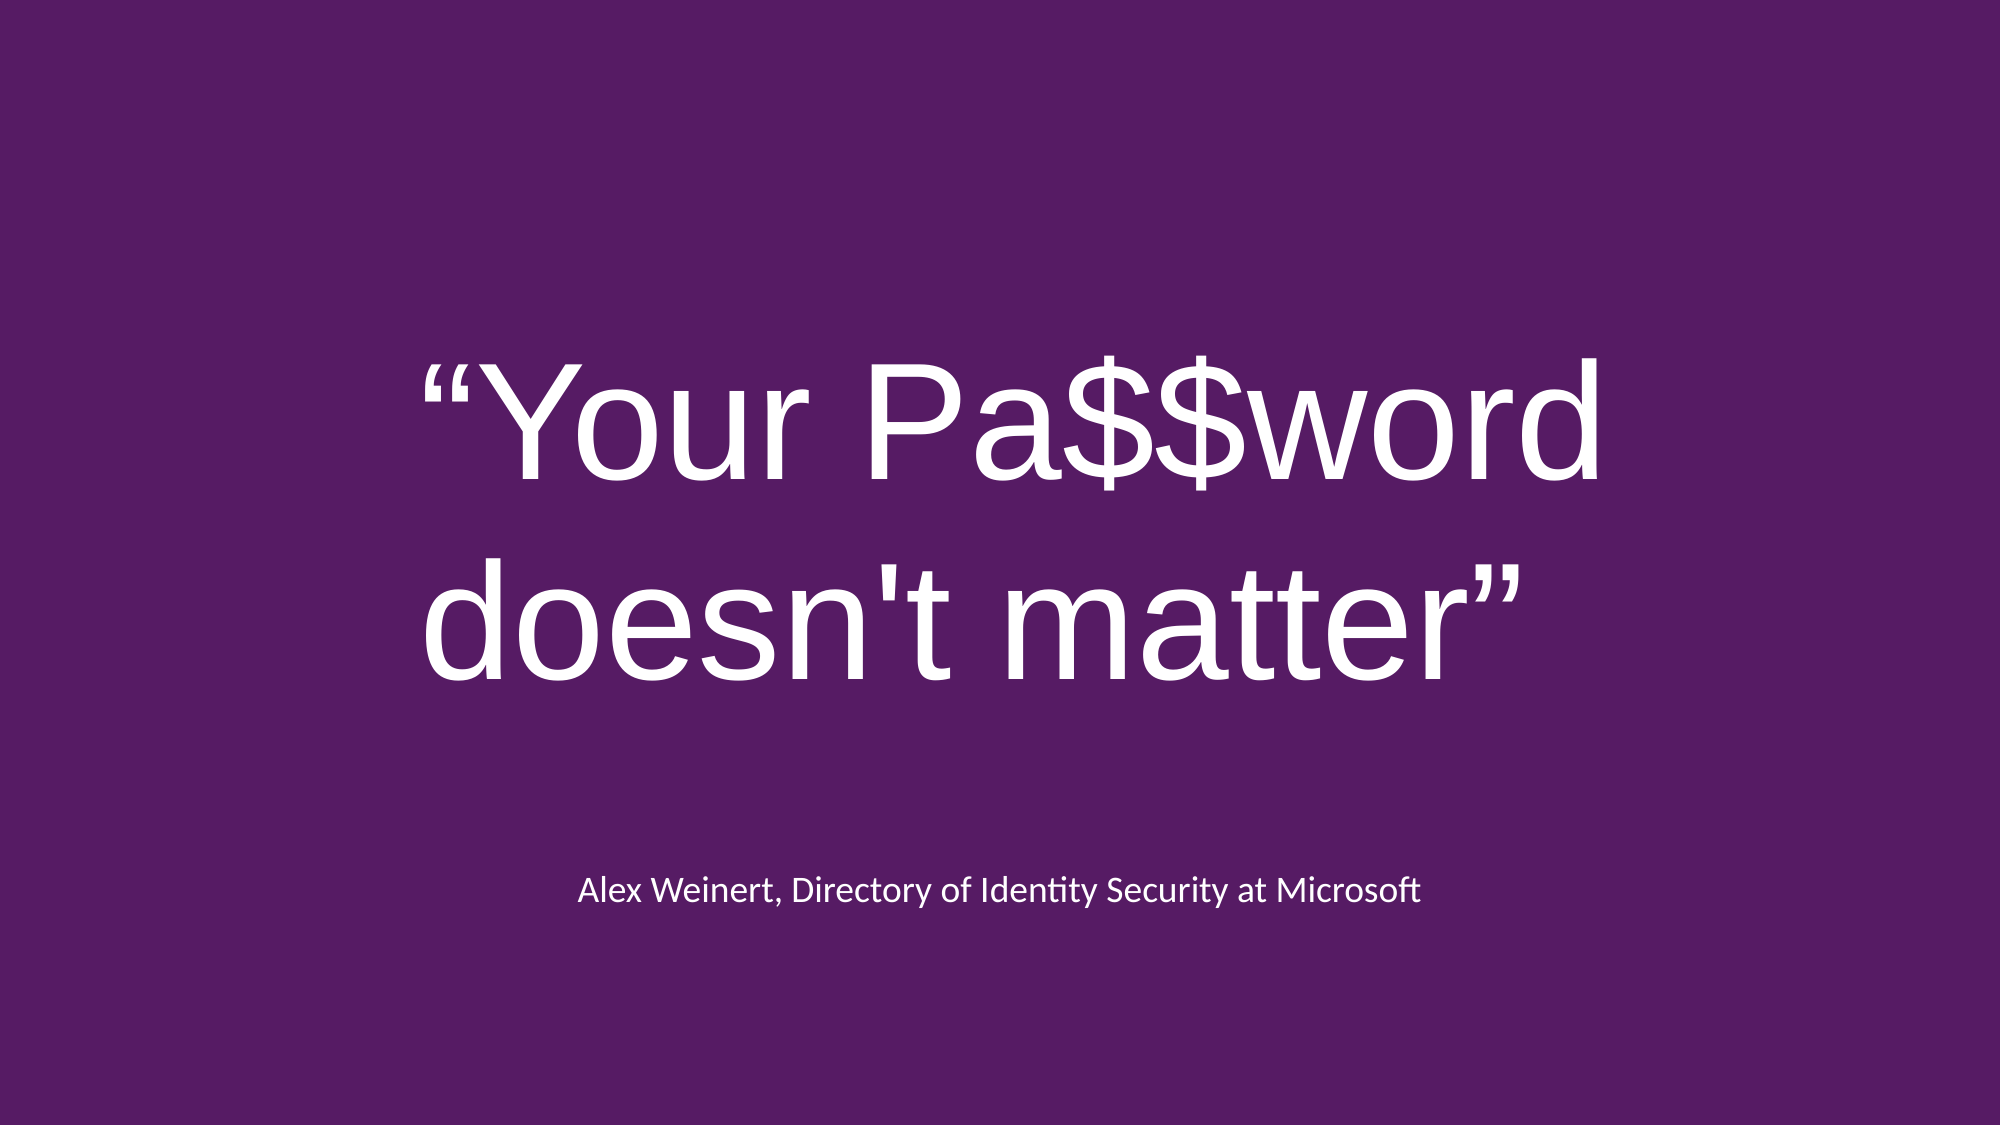

“Your Pa$$word doesn't matter”
Alex Weinert, Directory of Identity Security at Microsoft